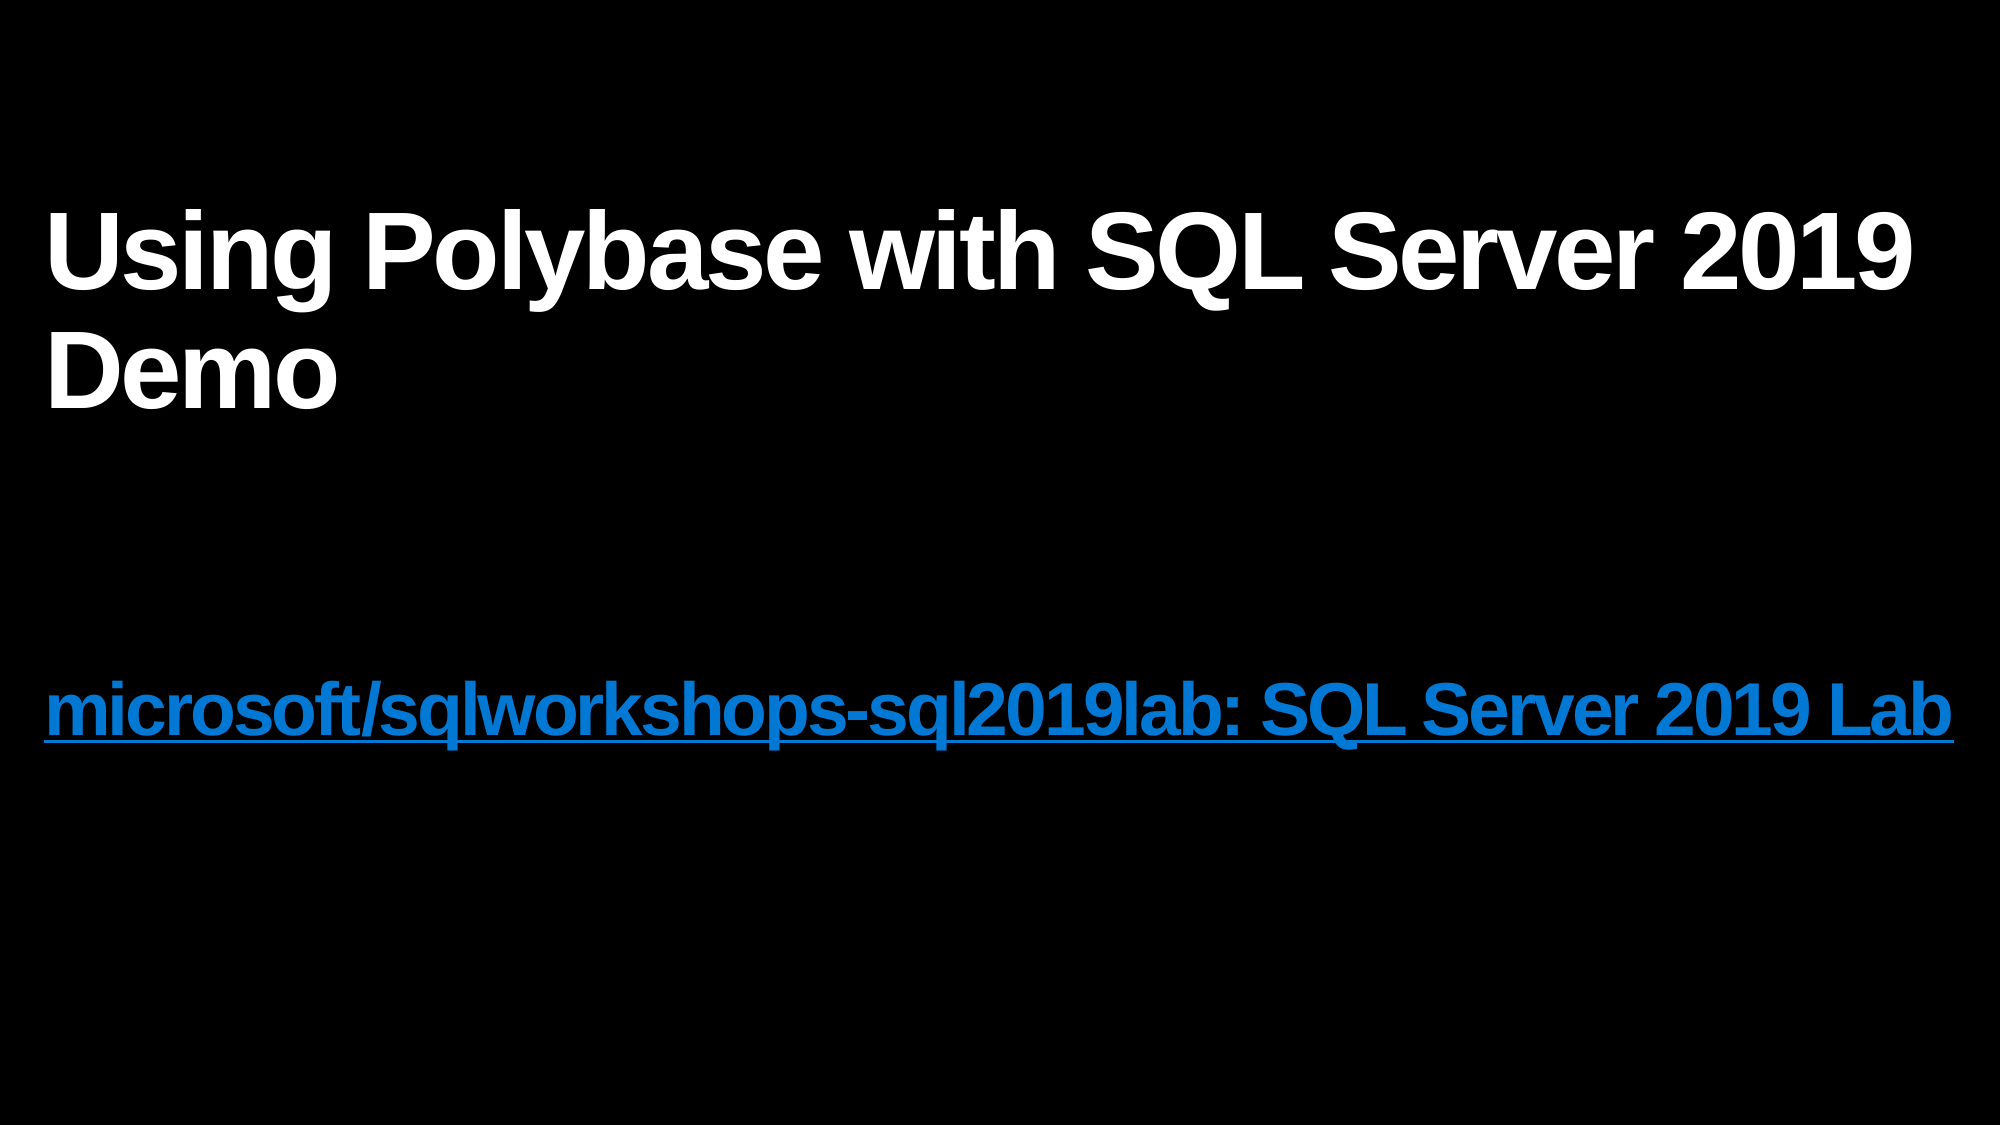

# Using Polybase with SQL Server 2019 Demo microsoft/sqlworkshops-sql2019lab: SQL Server 2019 Lab